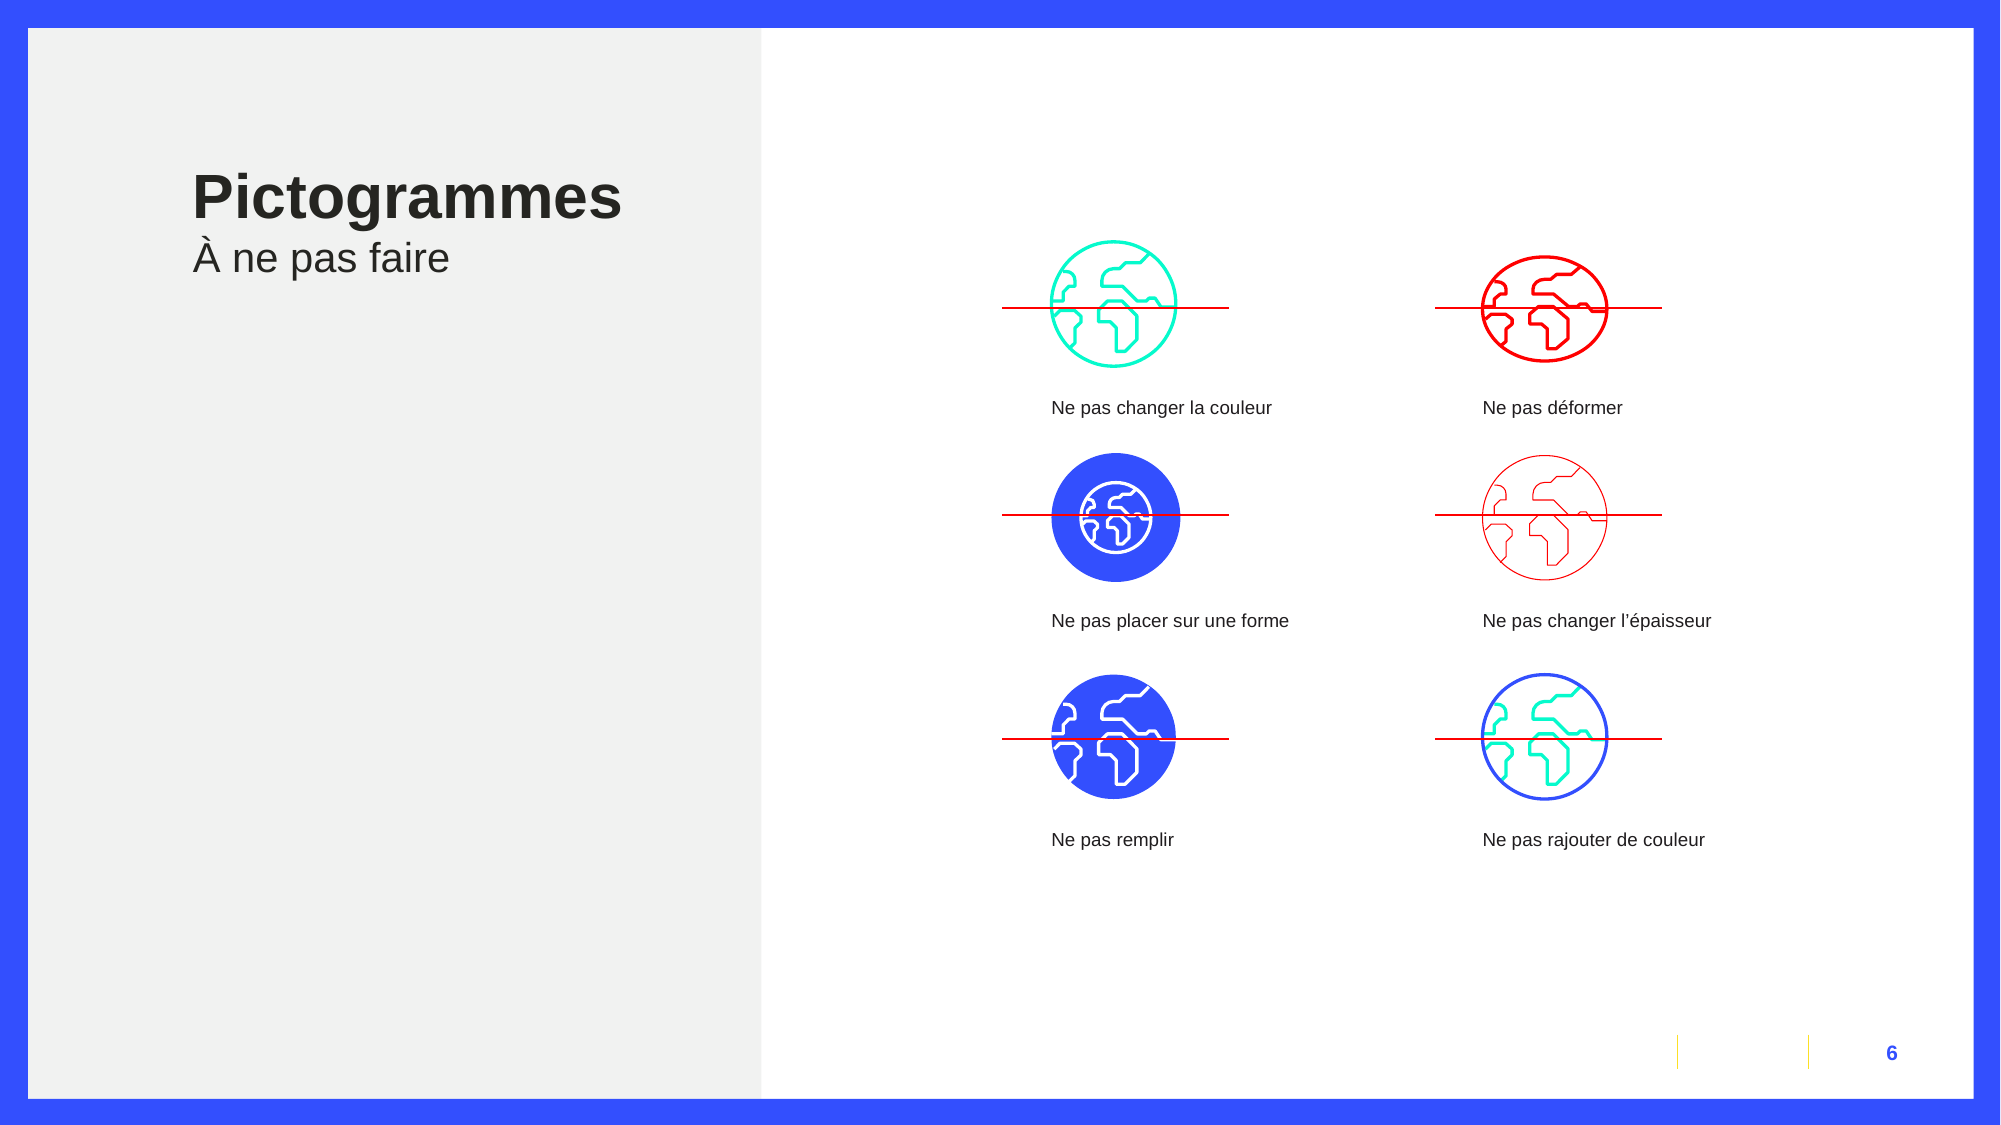

# Pictogrammes À ne pas faire

Ne pas changer la couleur
Ne pas déformer

Ne pas placer sur une forme
Ne pas changer l’épaisseur

Ne pas remplir
Ne pas rajouter de couleur

6